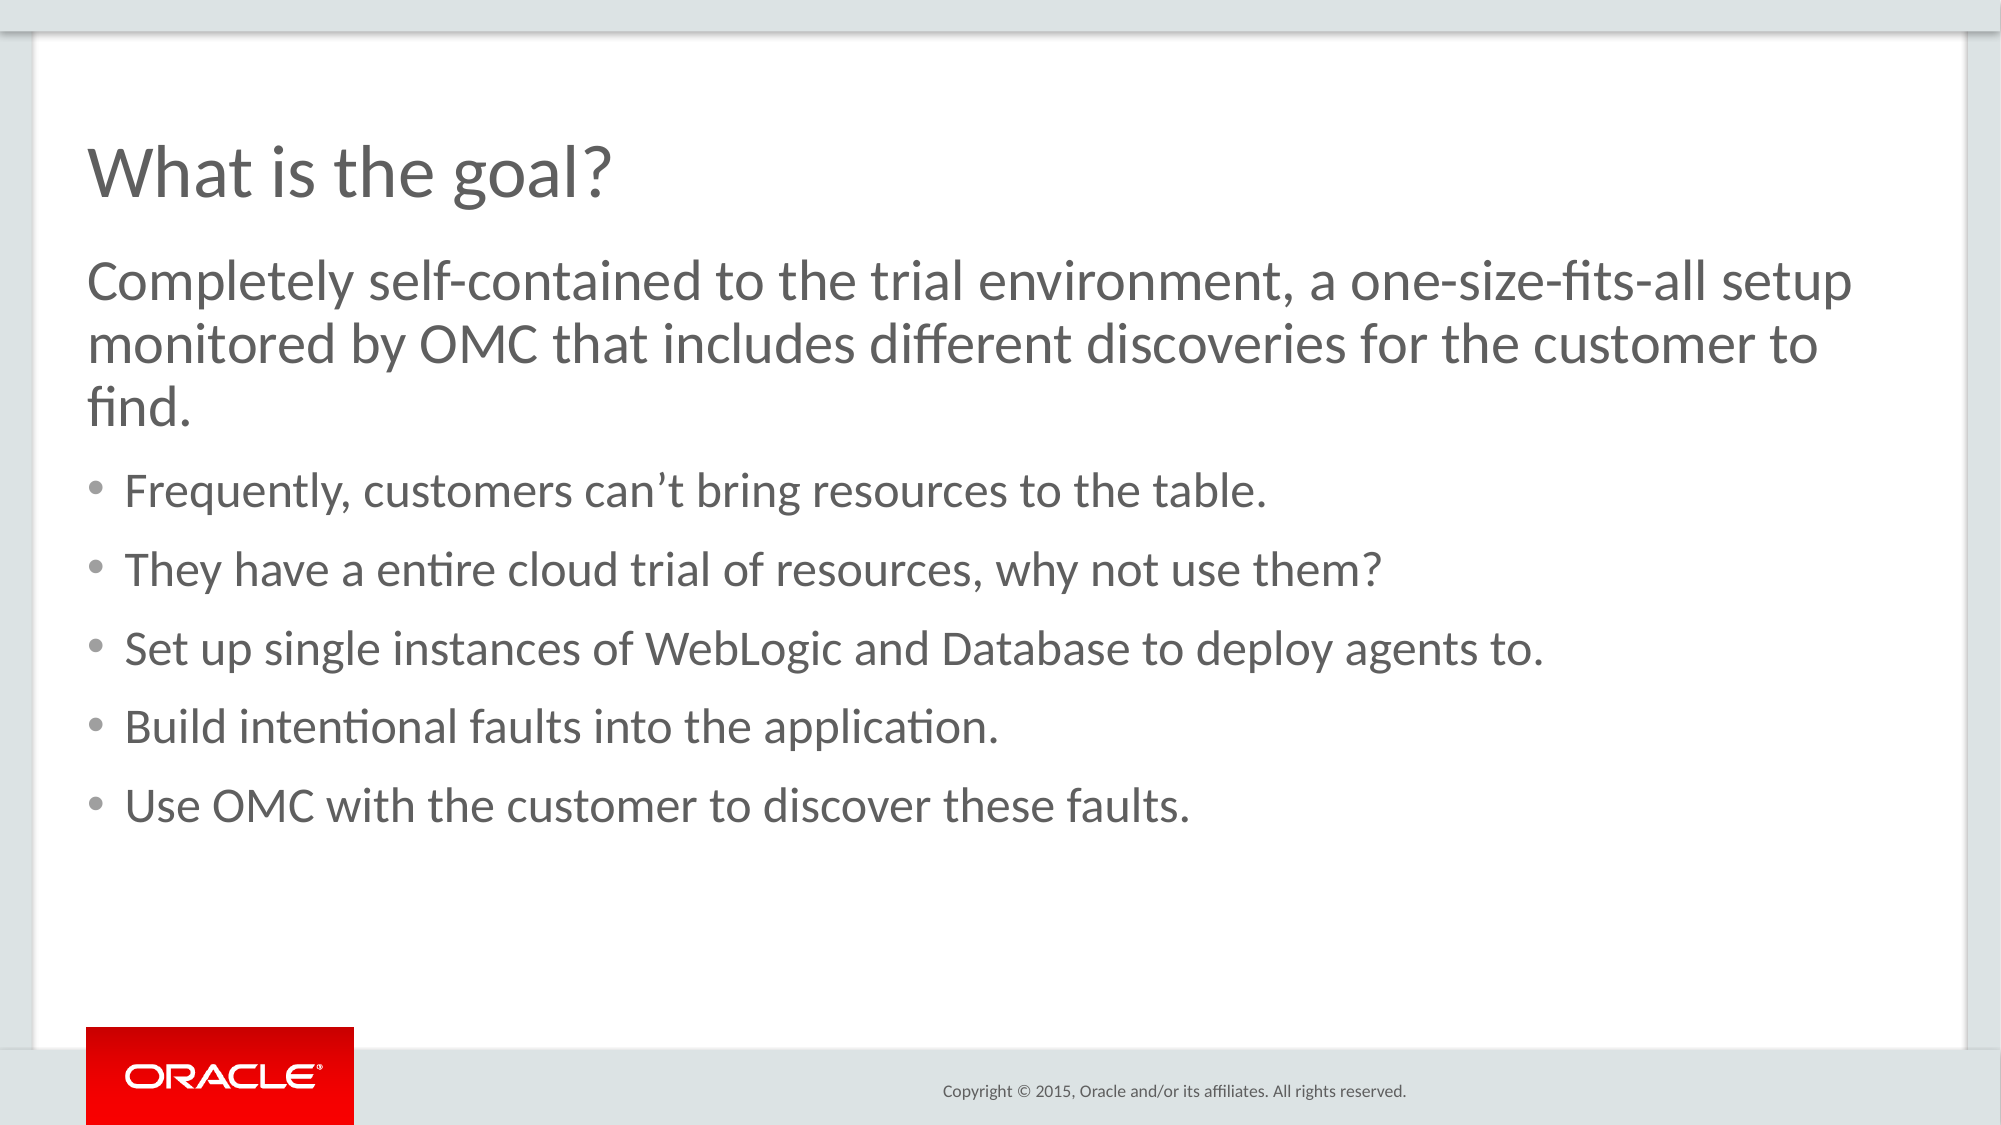

# What is the goal?
Completely self-contained to the trial environment, a one-size-fits-all setup monitored by OMC that includes different discoveries for the customer to find.
Frequently, customers can’t bring resources to the table.
They have a entire cloud trial of resources, why not use them?
Set up single instances of WebLogic and Database to deploy agents to.
Build intentional faults into the application.
Use OMC with the customer to discover these faults.